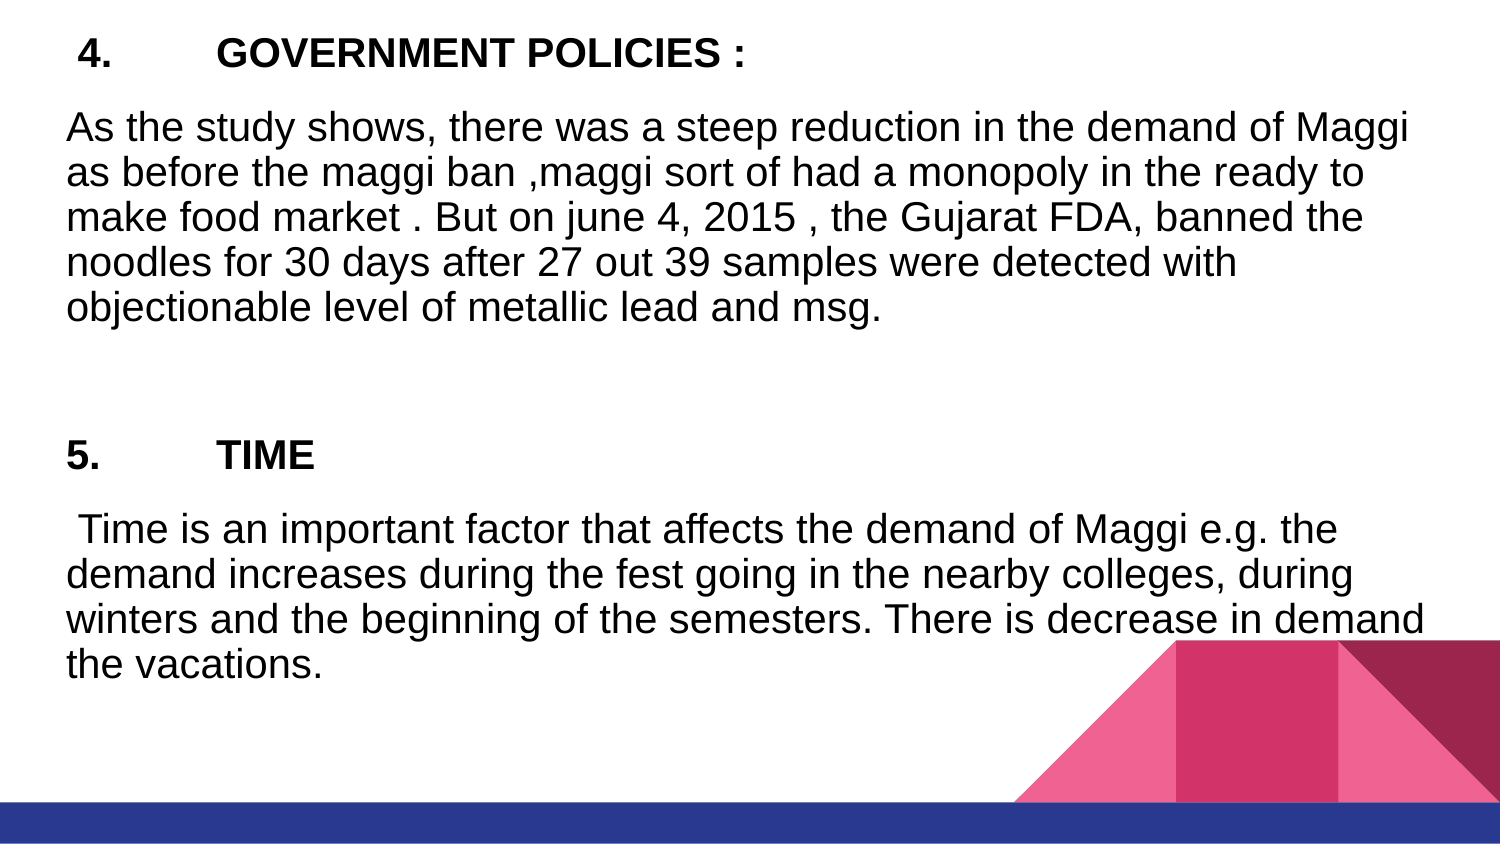

4.	GOVERNMENT POLICIES :
As the study shows, there was a steep reduction in the demand of Maggi as before the maggi ban ,maggi sort of had a monopoly in the ready to make food market . But on june 4, 2015 , the Gujarat FDA, banned the noodles for 30 days after 27 out 39 samples were detected with objectionable level of metallic lead and msg.

5.	TIME
 Time is an important factor that affects the demand of Maggi e.g. the demand increases during the fest going in the nearby colleges, during winters and the beginning of the semesters. There is decrease in demand the vacations.